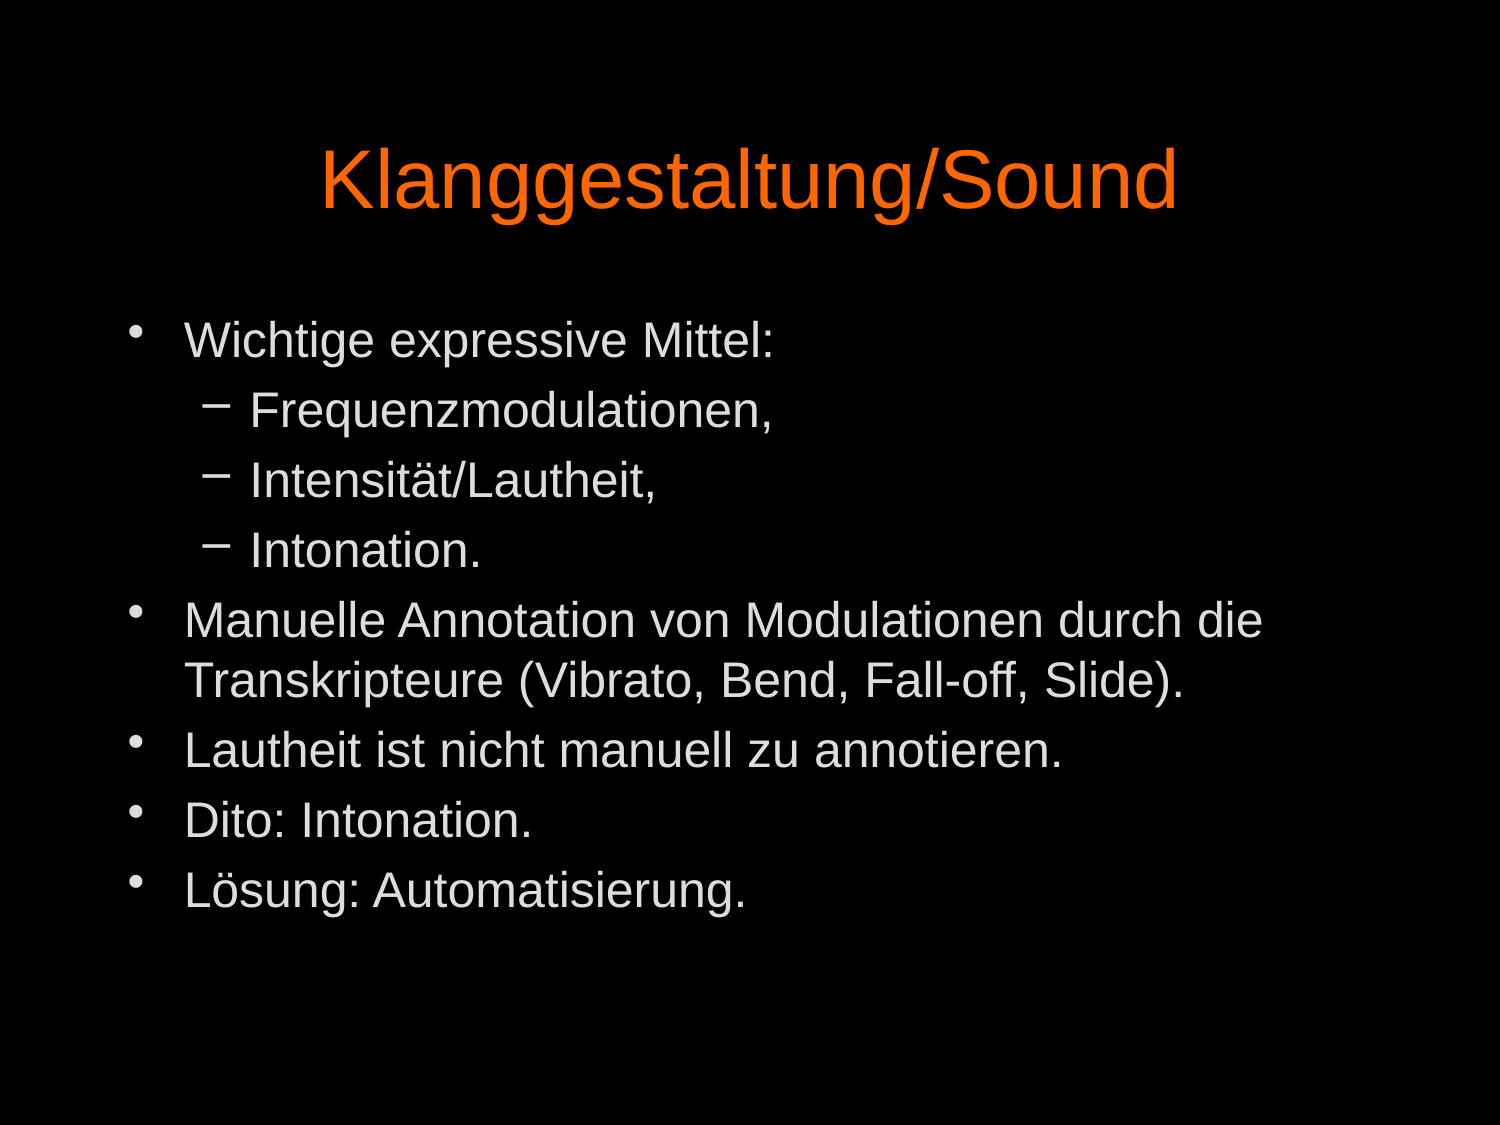

# Klanggestaltung/Sound
Wichtige expressive Mittel:
Frequenzmodulationen,
Intensität/Lautheit,
Intonation.
Manuelle Annotation von Modulationen durch die Transkripteure (Vibrato, Bend, Fall-off, Slide).
Lautheit ist nicht manuell zu annotieren.
Dito: Intonation.
Lösung: Automatisierung.